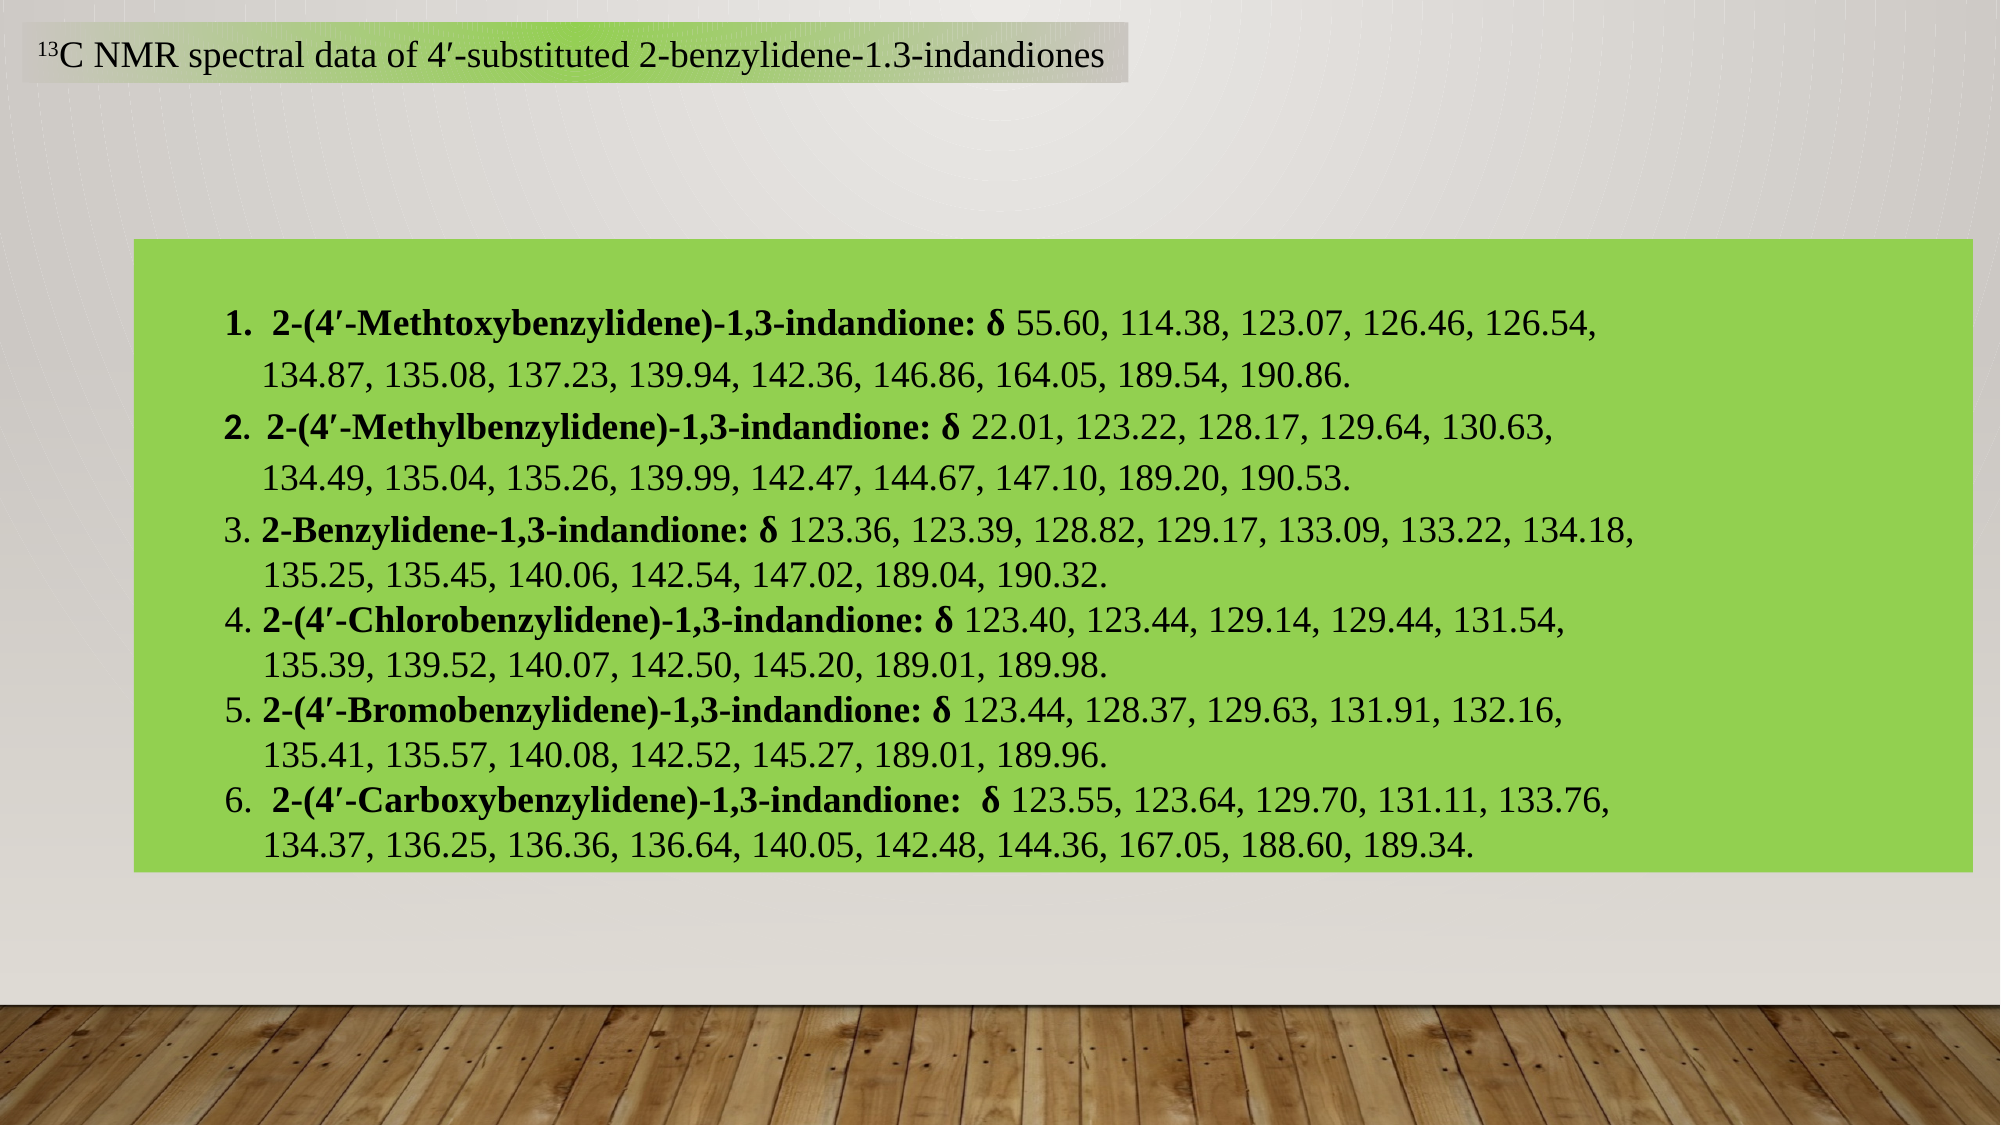

13C NMR spectral data of 4′-substituted 2-benzylidene-1.3-indandiones

        1.  2-(4′-Methtoxybenzylidene)-1,3-indandione: δ 55.60, 114.38, 123.07, 126.46, 126.54,
    134.87, 135.08, 137.23, 139.94, 142.36, 146.86, 164.05, 189.54, 190.86.
2.  2-(4′-Methylbenzylidene)-1,3-indandione: δ 22.01, 123.22, 128.17, 129.64, 130.63,
    134.49, 135.04, 135.26, 139.99, 142.47, 144.67, 147.10, 189.20, 190.53.
3. 2-Benzylidene-1,3-indandione: δ 123.36, 123.39, 128.82, 129.17, 133.09, 133.22, 134.18,
            135.25, 135.45, 140.06, 142.54, 147.02, 189.04, 190.32.
        4. 2-(4′-Chlorobenzylidene)-1,3-indandione: δ 123.40, 123.44, 129.14, 129.44, 131.54,
            135.39, 139.52, 140.07, 142.50, 145.20, 189.01, 189.98.
        5. 2-(4′-Bromobenzylidene)-1,3-indandione: δ 123.44, 128.37, 129.63, 131.91, 132.16,
            135.41, 135.57, 140.08, 142.52, 145.27, 189.01, 189.96.
        6.  2-(4′-Carboxybenzylidene)-1,3-indandione:  δ 123.55, 123.64, 129.70, 131.11, 133.76,
            134.37, 136.25, 136.36, 136.64, 140.05, 142.48, 144.36, 167.05, 188.60, 189.34.